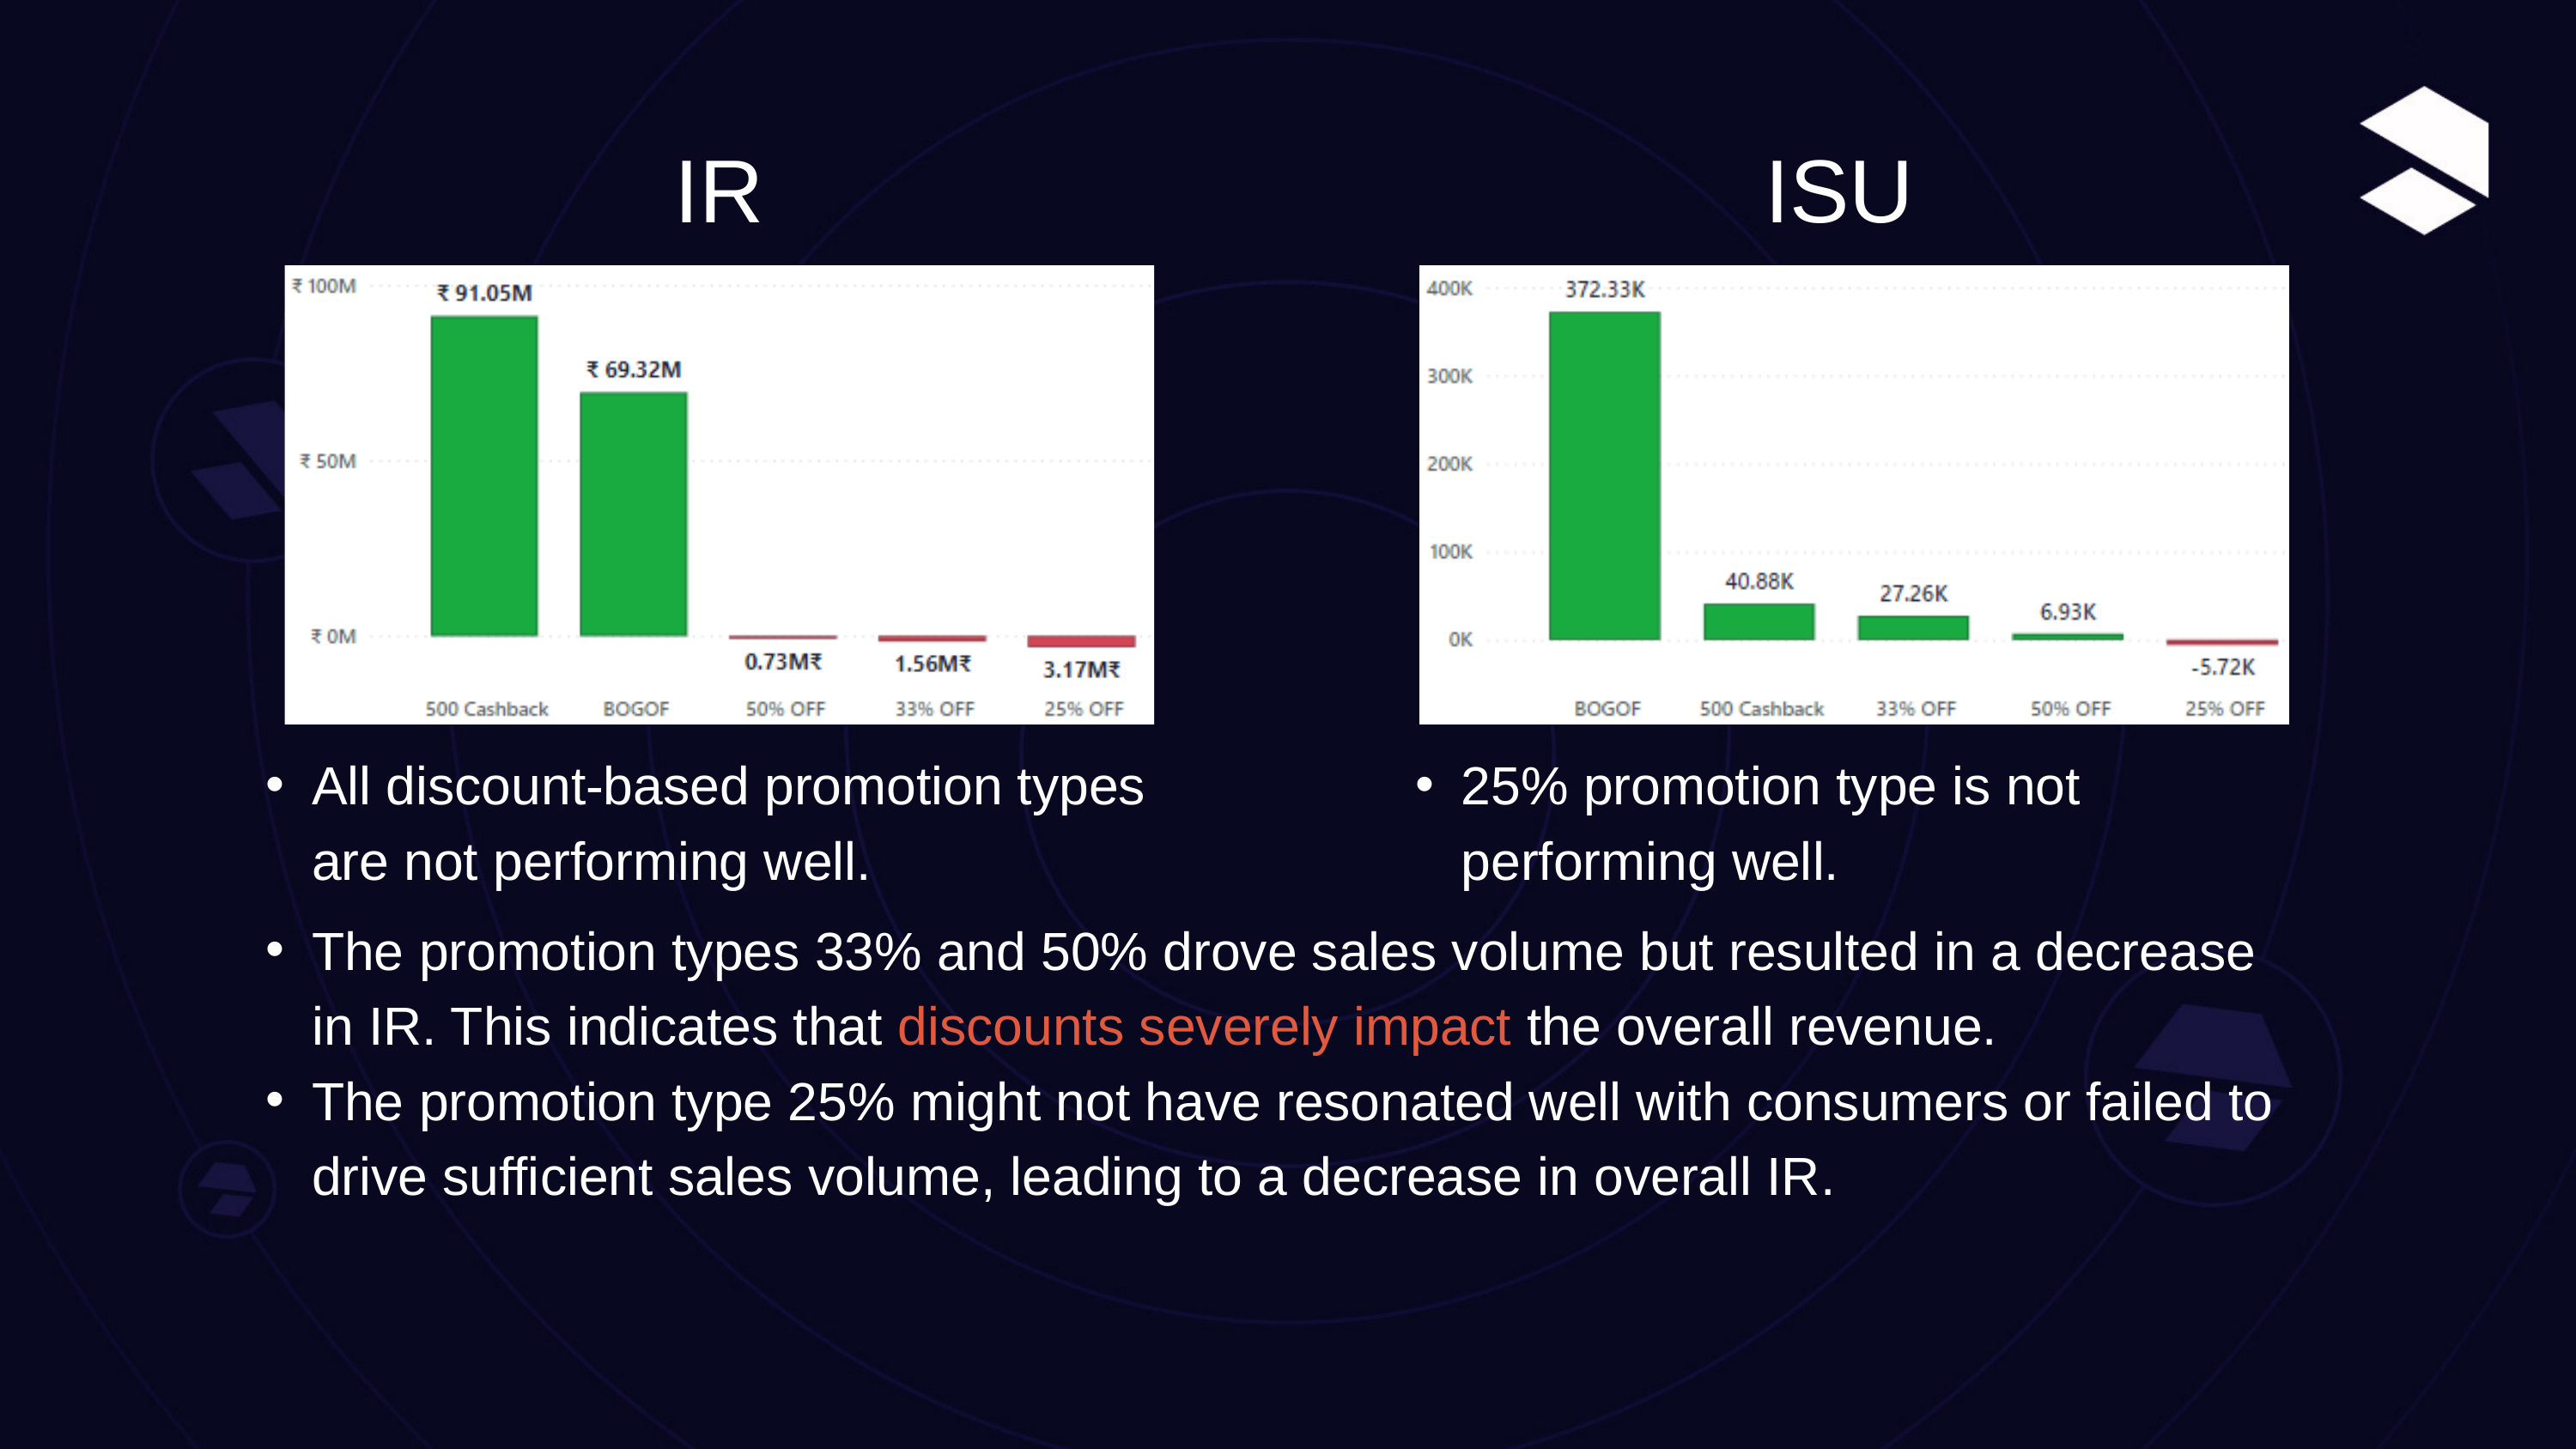

IR
ISU

All discount-based promotion types are not performing well.
25% promotion type is not performing well.
The promotion types 33% and 50% drove sales volume but resulted in a decrease in IR. This indicates that discounts severely impact the overall revenue.
The promotion type 25% might not have resonated well with consumers or failed to drive sufficient sales volume, leading to a decrease in overall IR.